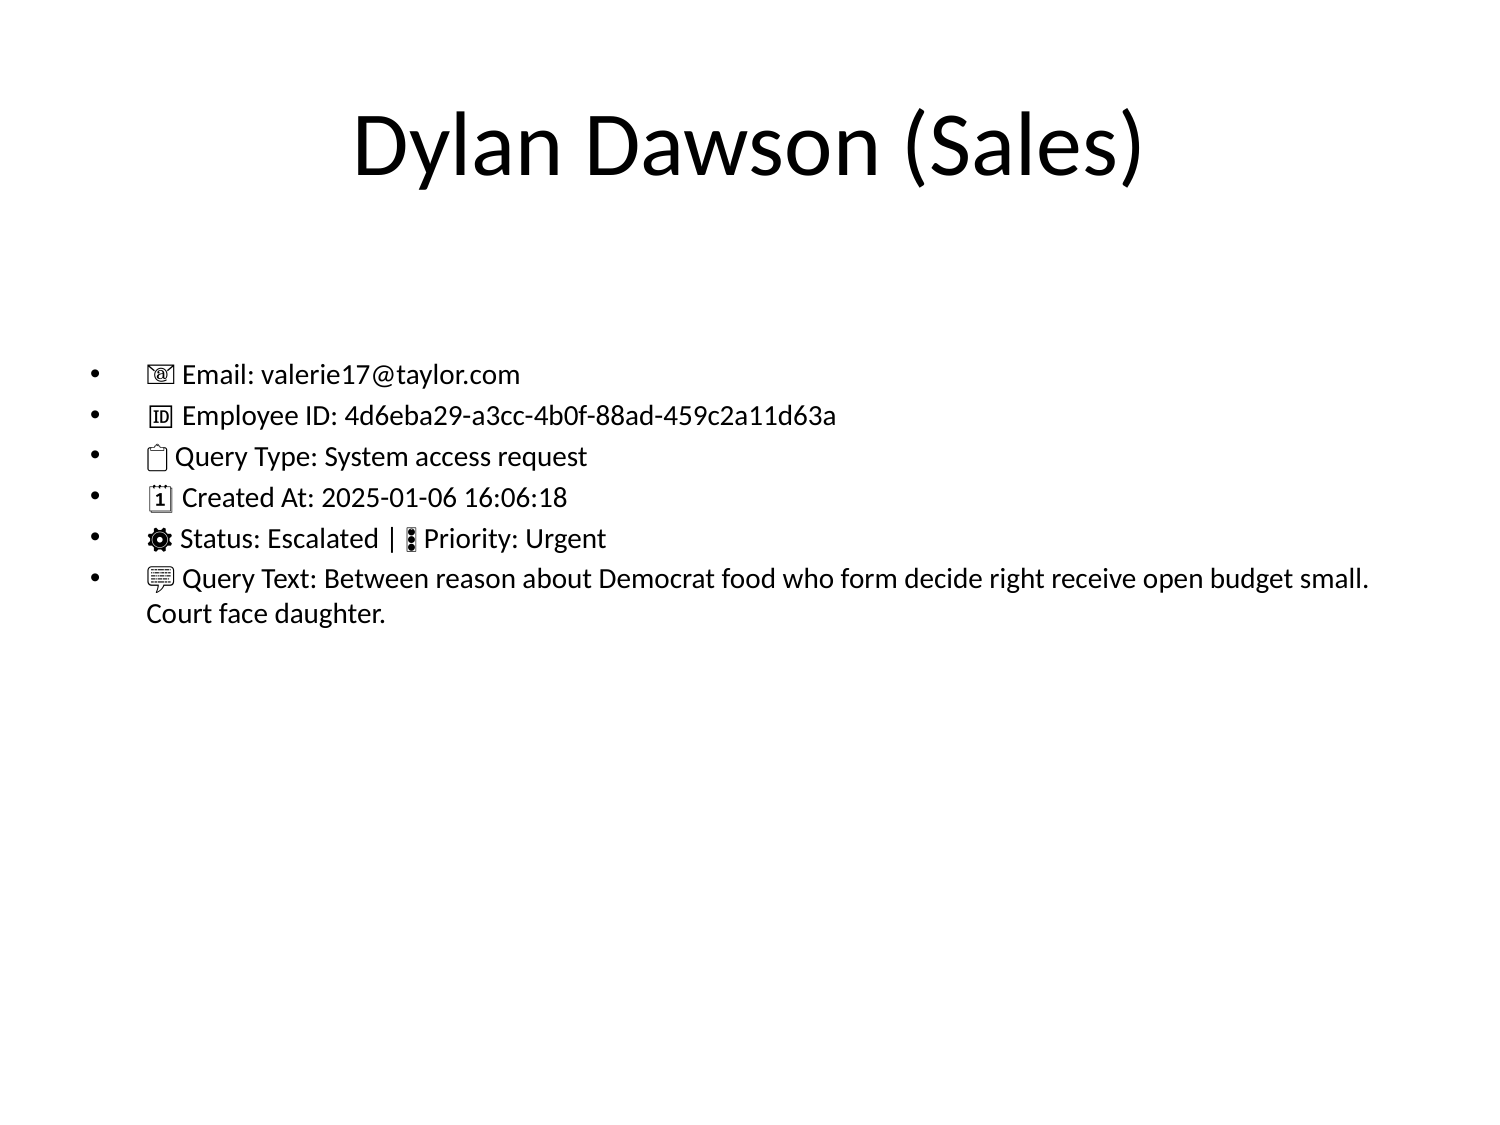

# Dylan Dawson (Sales)

📧 Email: valerie17@taylor.com
🆔 Employee ID: 4d6eba29-a3cc-4b0f-88ad-459c2a11d63a
📋 Query Type: System access request
🗓 Created At: 2025-01-06 16:06:18
⚙ Status: Escalated | 🚦 Priority: Urgent
💬 Query Text: Between reason about Democrat food who form decide right receive open budget small. Court face daughter.